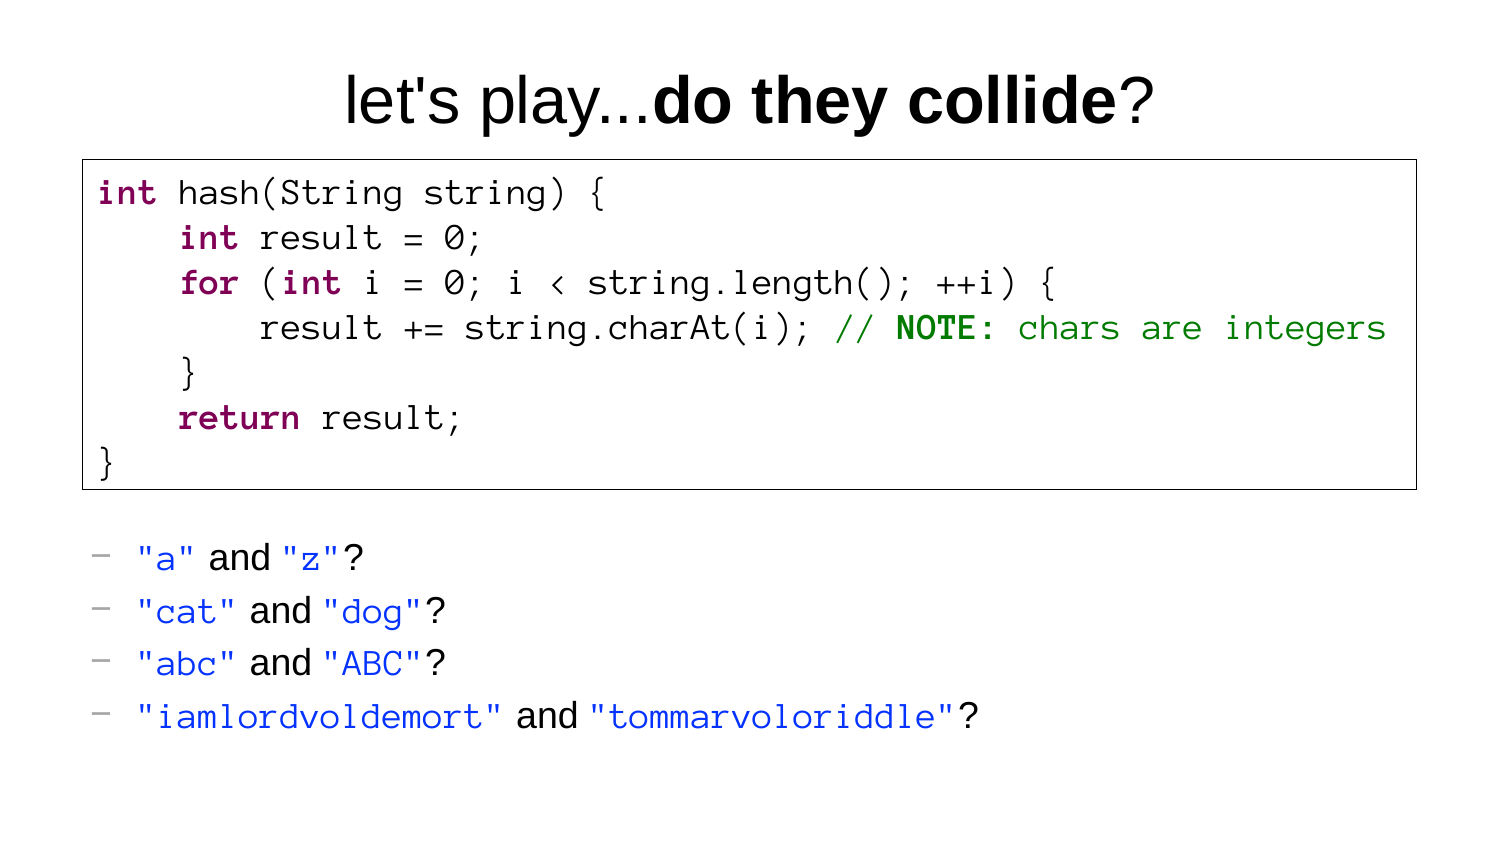

# let's play...do they collide?

"a" and "z"?
"cat" and "dog"?
"abc" and "ABC"?
"iamlordvoldemort" and "tommarvoloriddle"?
int hash(String string) {
    int result = 0;
    for (int i = 0; i < string.length(); ++i) {
        result += string.charAt(i); // NOTE: chars are integers
    }
    return result;
}